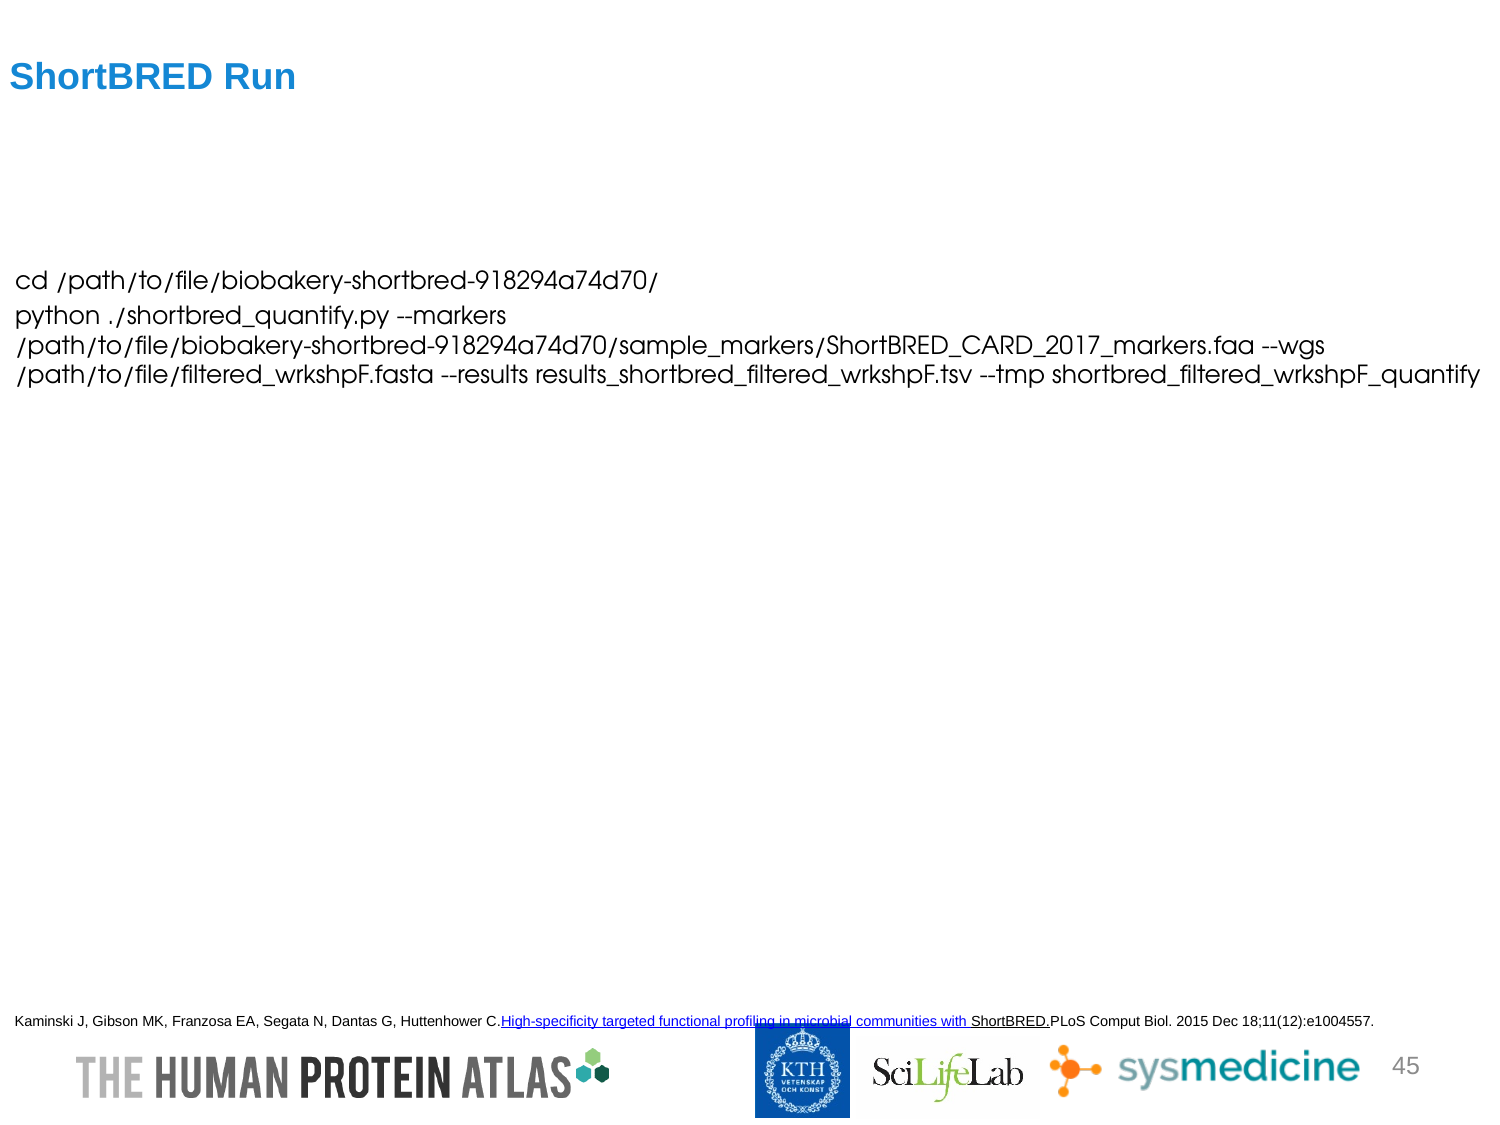

#
ShortBRED Run

cd /path/to/file/biobakery-shortbred-918294a74d70/
python ./shortbred_quantify.py --markers /path/to/file/biobakery-shortbred-918294a74d70/sample_markers/ShortBRED_CARD_2017_markers.faa --wgs /path/to/file/filtered_wrkshpF.fasta --results results_shortbred_filtered_wrkshpF.tsv --tmp shortbred_filtered_wrkshpF_quantify

Kaminski J, Gibson MK, Franzosa EA, Segata N, Dantas G, Huttenhower C.High-specificity targeted functional profiling in microbial communities with ShortBRED.PLoS Comput Biol. 2015 Dec 18;11(12):e1004557.
45